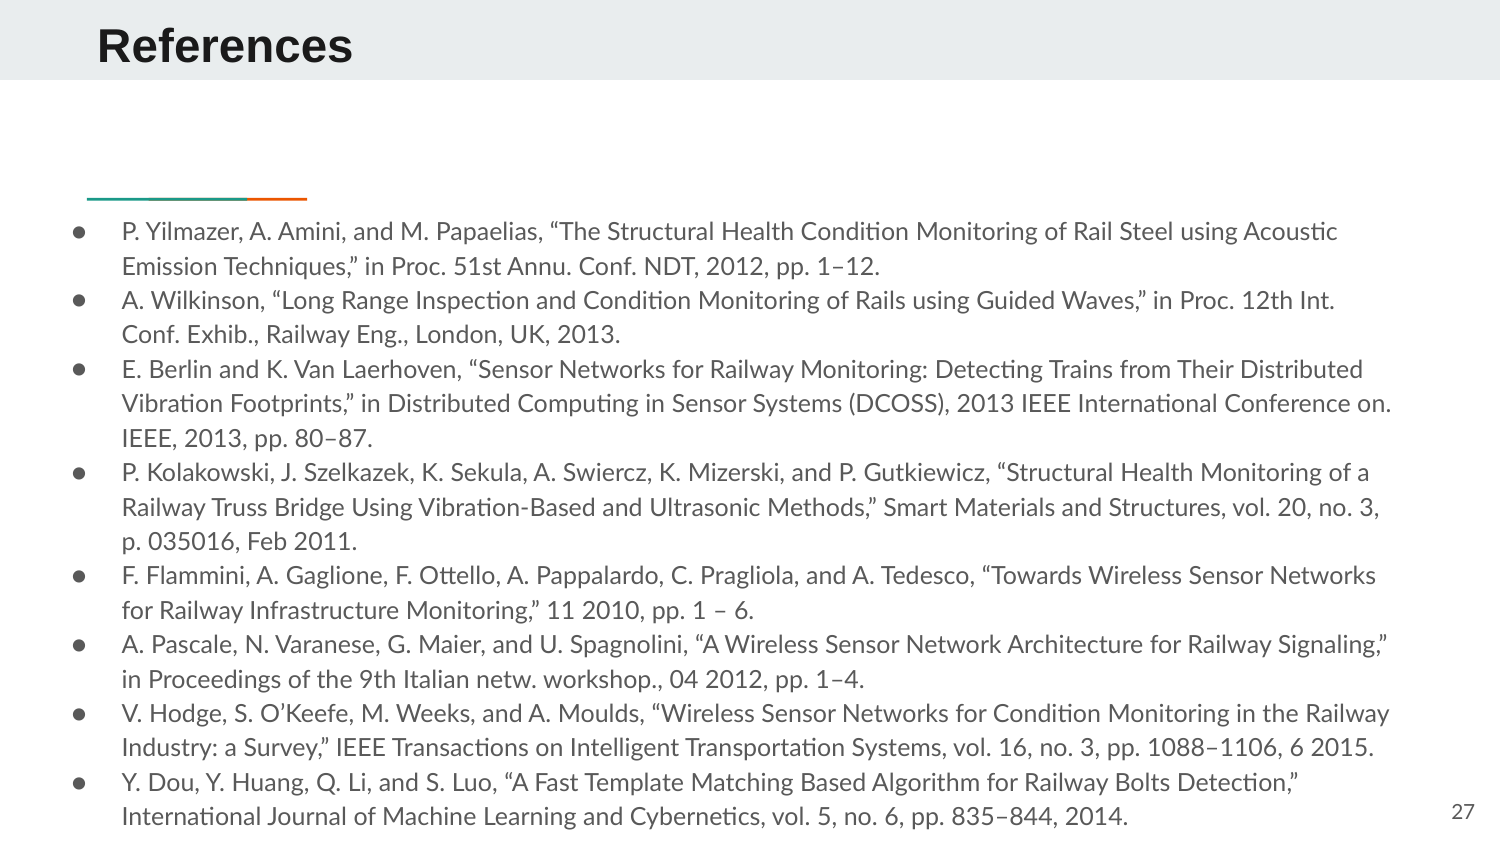

# References
P. Yilmazer, A. Amini, and M. Papaelias, “The Structural Health Condition Monitoring of Rail Steel using Acoustic Emission Techniques,” in Proc. 51st Annu. Conf. NDT, 2012, pp. 1–12.
A. Wilkinson, “Long Range Inspection and Condition Monitoring of Rails using Guided Waves,” in Proc. 12th Int. Conf. Exhib., Railway Eng., London, UK, 2013.
E. Berlin and K. Van Laerhoven, “Sensor Networks for Railway Monitoring: Detecting Trains from Their Distributed Vibration Footprints,” in Distributed Computing in Sensor Systems (DCOSS), 2013 IEEE International Conference on. IEEE, 2013, pp. 80–87.
P. Kolakowski, J. Szelkazek, K. Sekula, A. Swiercz, K. Mizerski, and P. Gutkiewicz, “Structural Health Monitoring of a Railway Truss Bridge Using Vibration-Based and Ultrasonic Methods,” Smart Materials and Structures, vol. 20, no. 3, p. 035016, Feb 2011.
F. Flammini, A. Gaglione, F. Ottello, A. Pappalardo, C. Pragliola, and A. Tedesco, “Towards Wireless Sensor Networks for Railway Infrastructure Monitoring,” 11 2010, pp. 1 – 6.
A. Pascale, N. Varanese, G. Maier, and U. Spagnolini, “A Wireless Sensor Network Architecture for Railway Signaling,” in Proceedings of the 9th Italian netw. workshop., 04 2012, pp. 1–4.
V. Hodge, S. O’Keefe, M. Weeks, and A. Moulds, “Wireless Sensor Networks for Condition Monitoring in the Railway Industry: a Survey,” IEEE Transactions on Intelligent Transportation Systems, vol. 16, no. 3, pp. 1088–1106, 6 2015.
Y. Dou, Y. Huang, Q. Li, and S. Luo, “A Fast Template Matching Based Algorithm for Railway Bolts Detection,” International Journal of Machine Learning and Cybernetics, vol. 5, no. 6, pp. 835–844, 2014.
27